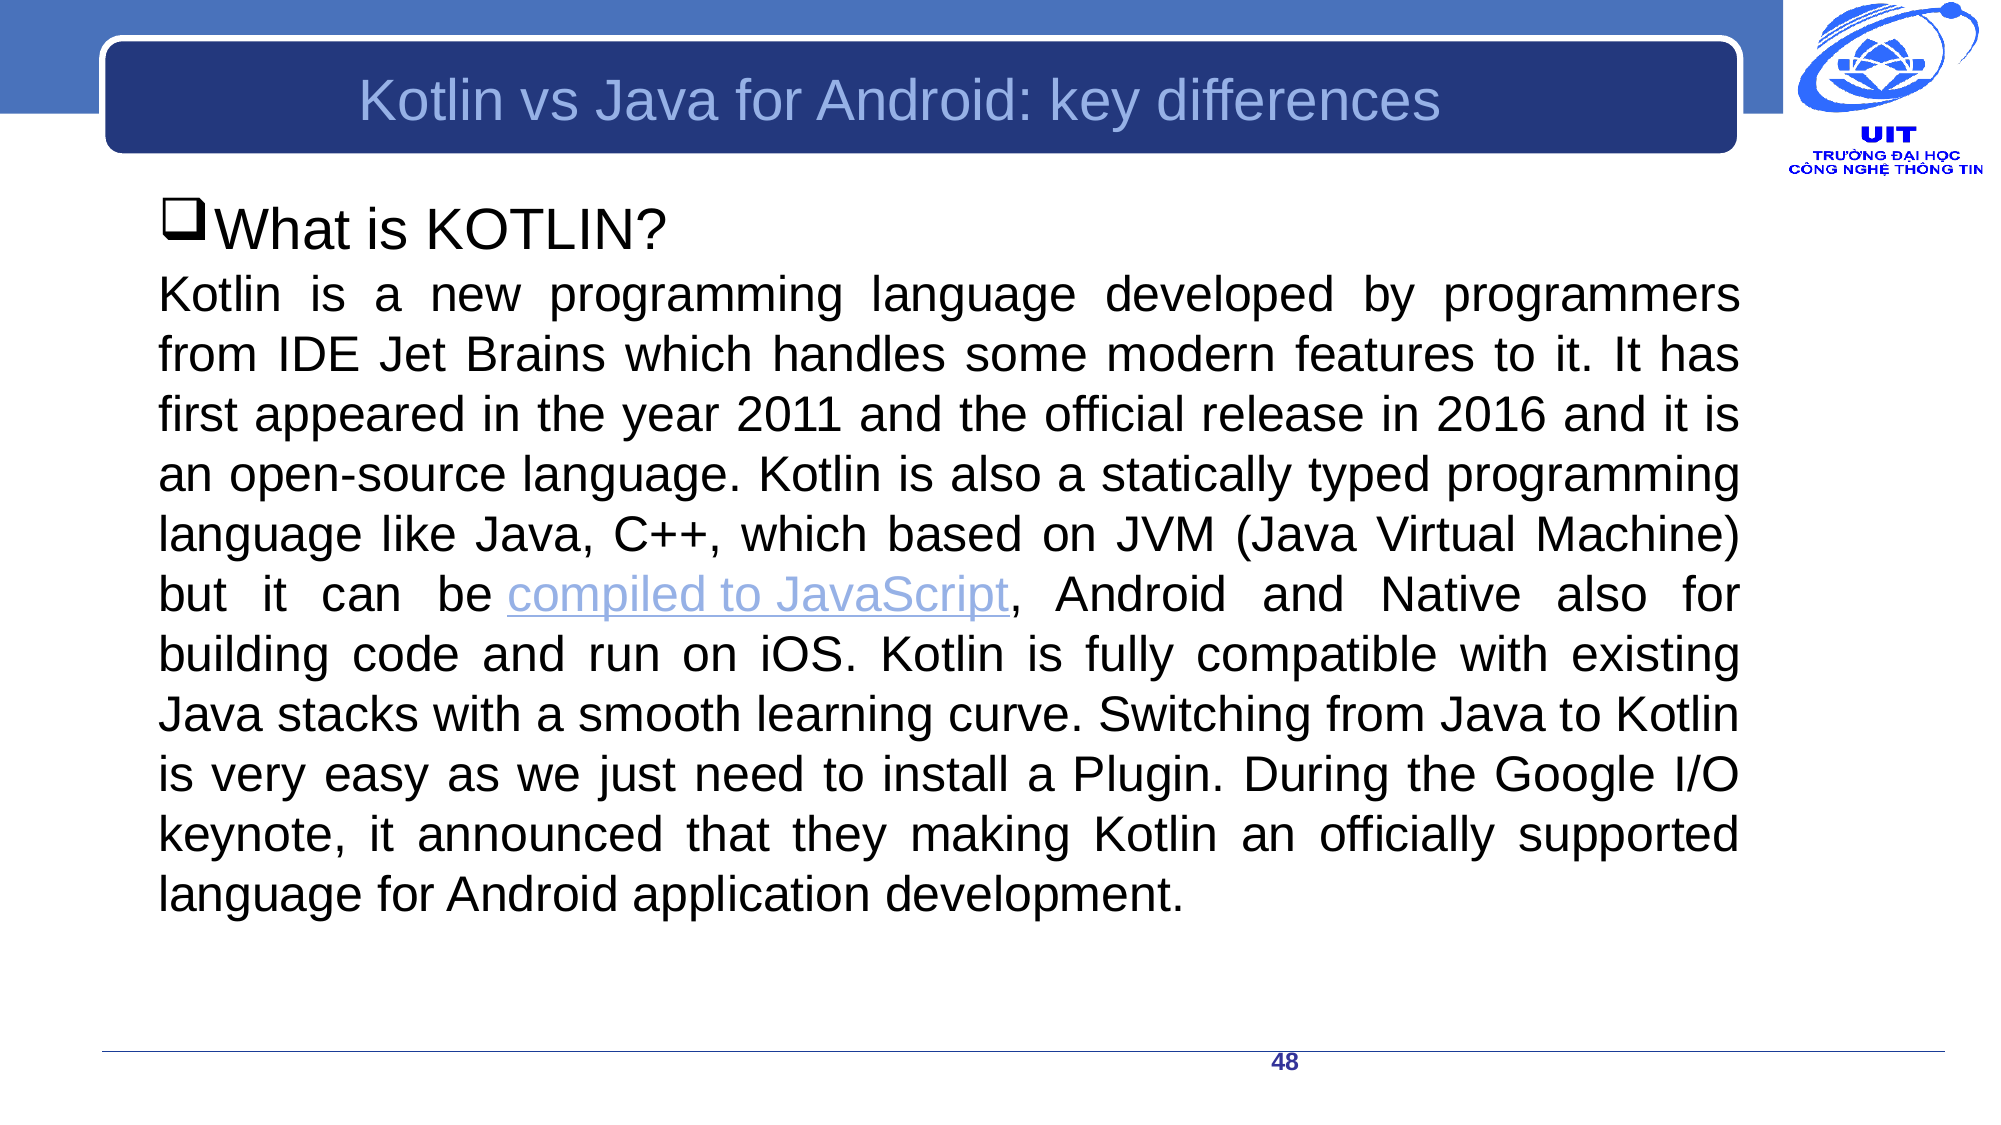

# Kotlin vs Java for Android: key differences
What is KOTLIN?
Kotlin is a new programming language developed by programmers from IDE Jet Brains which handles some modern features to it. It has first appeared in the year 2011 and the official release in 2016 and it is an open-source language. Kotlin is also a statically typed programming language like Java, C++, which based on JVM (Java Virtual Machine) but it can be compiled to JavaScript, Android and Native also for building code and run on iOS. Kotlin is fully compatible with existing Java stacks with a smooth learning curve. Switching from Java to Kotlin is very easy as we just need to install a Plugin. During the Google I/O keynote, it announced that they making Kotlin an officially supported language for Android application development.
48